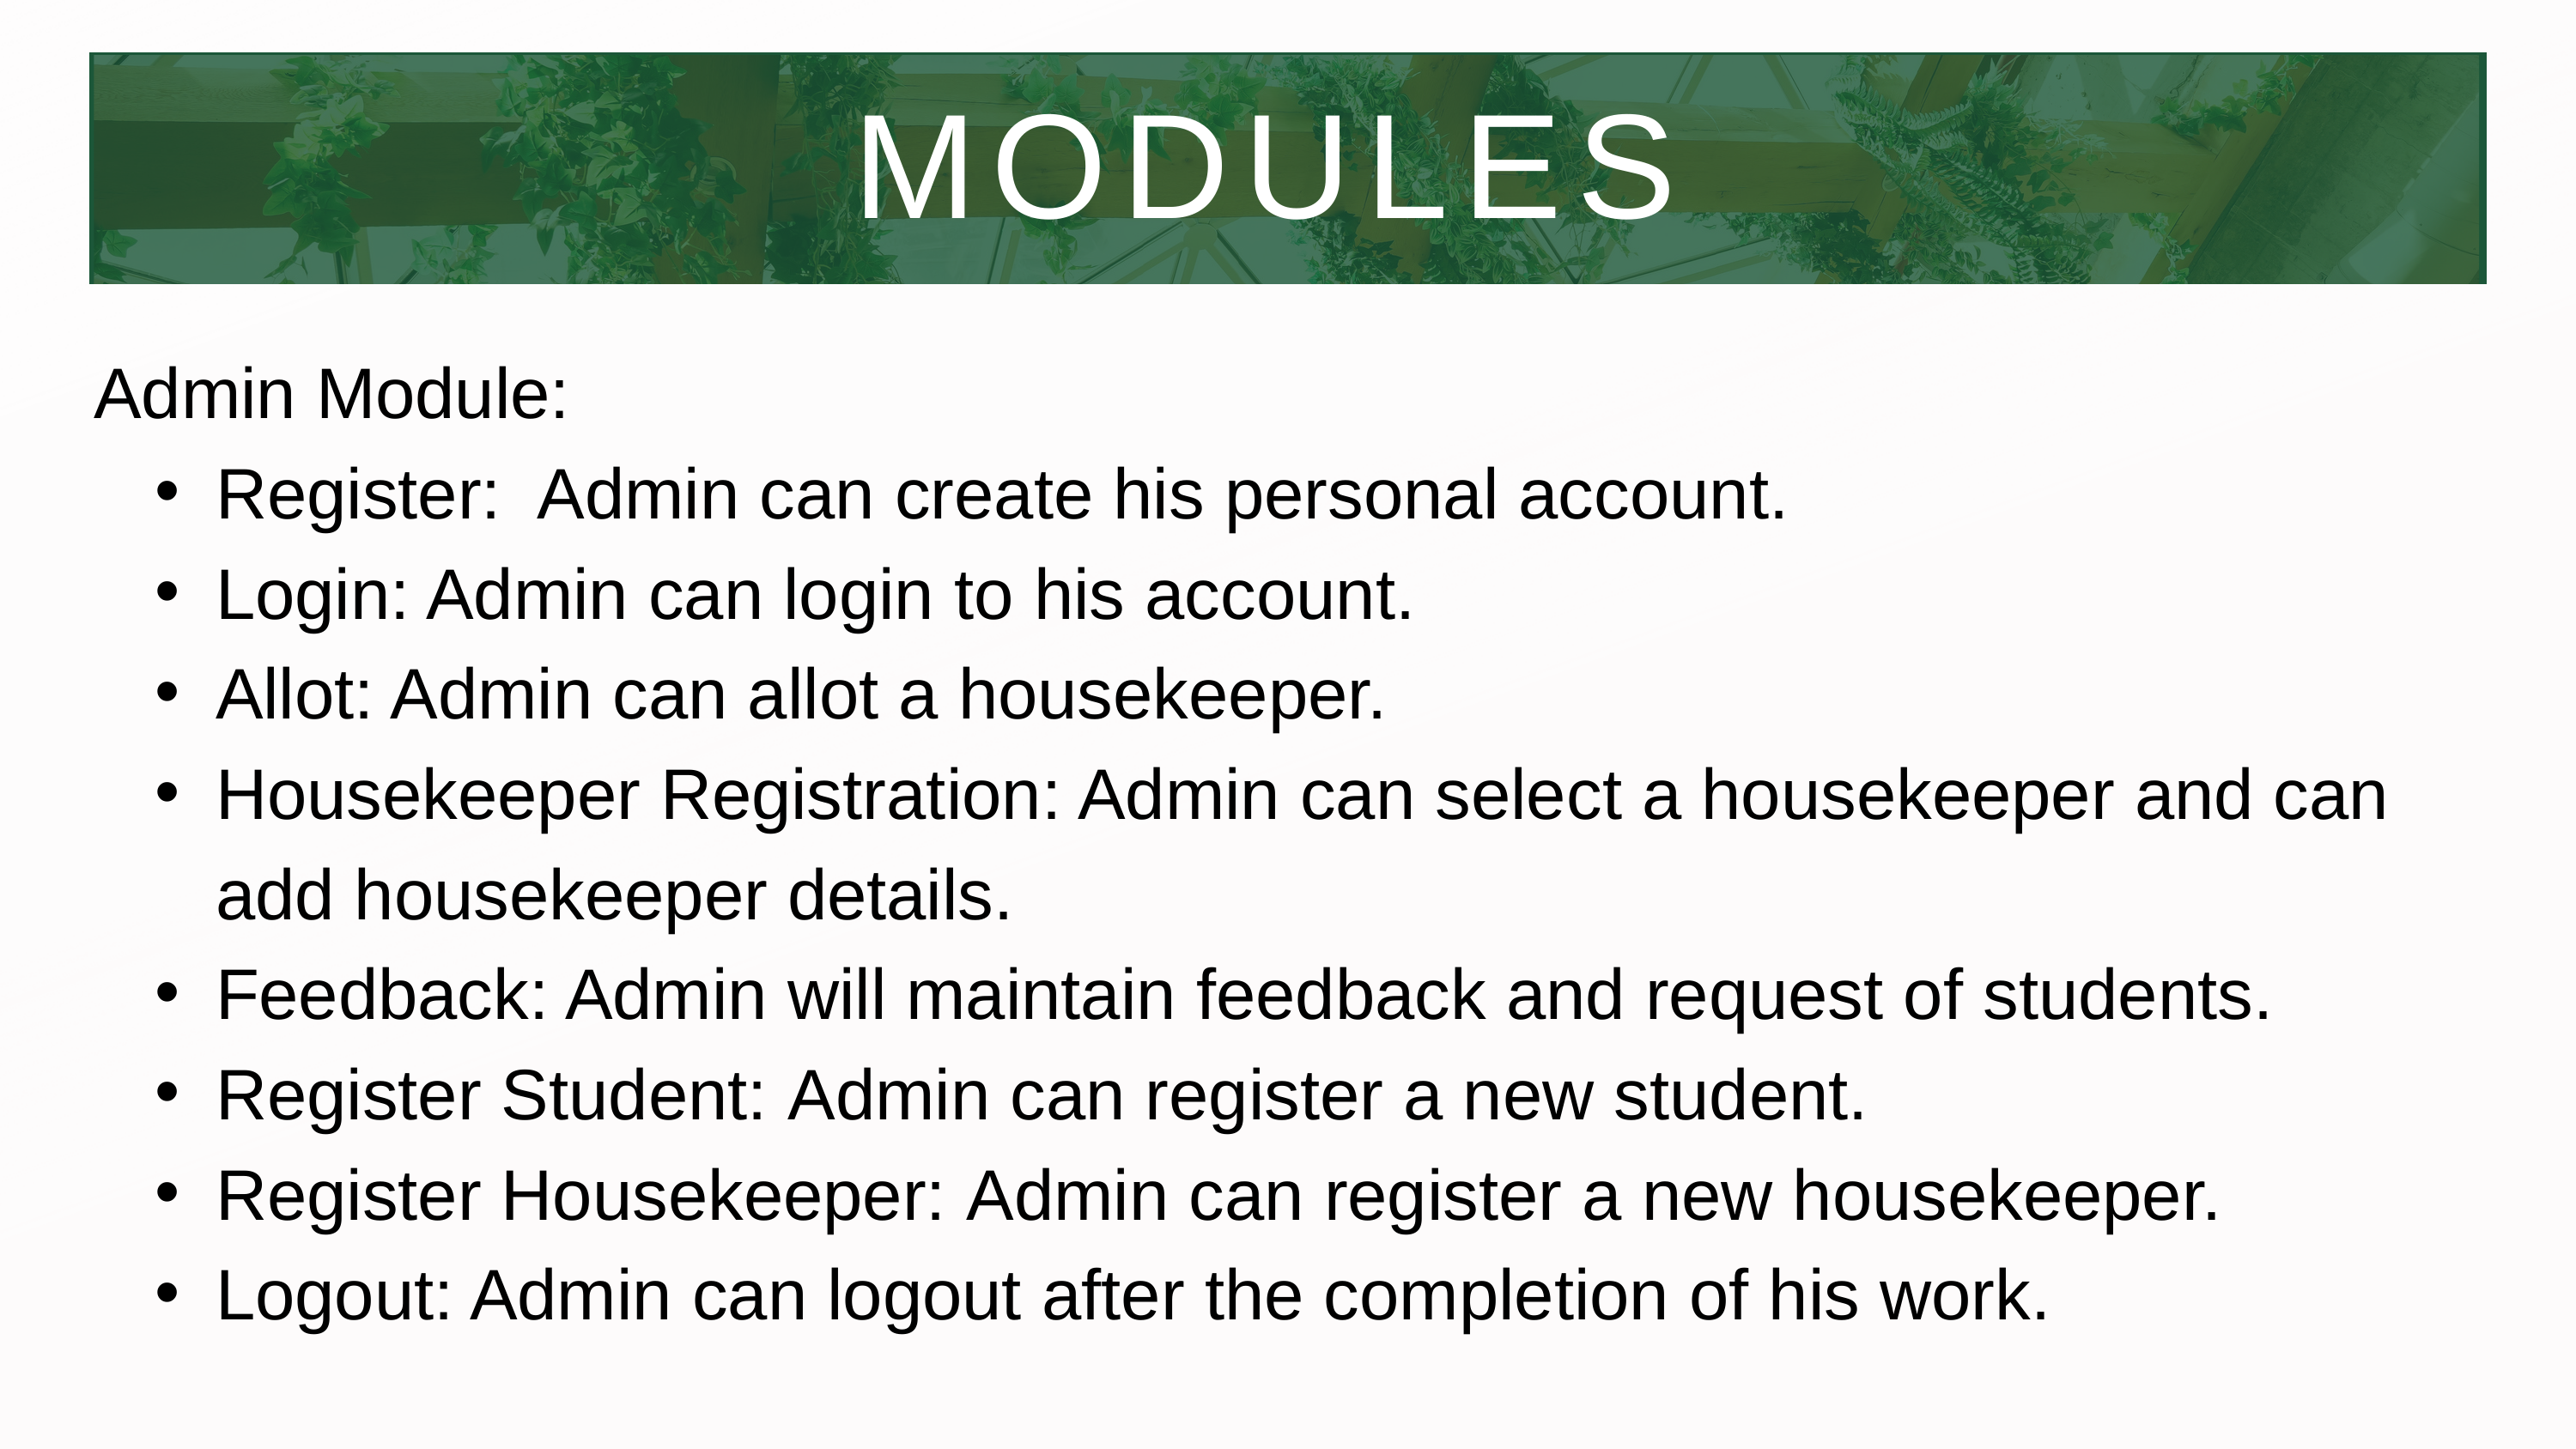

MODULES

Admin Module:
Register:  Admin can create his personal account.
Login: Admin can login to his account.
Allot: Admin can allot a housekeeper.
Housekeeper Registration: Admin can select a housekeeper and can add housekeeper details.
Feedback: Admin will maintain feedback and request of students.
Register Student: Admin can register a new student.
Register Housekeeper: Admin can register a new housekeeper.
Logout: Admin can logout after the completion of his work.